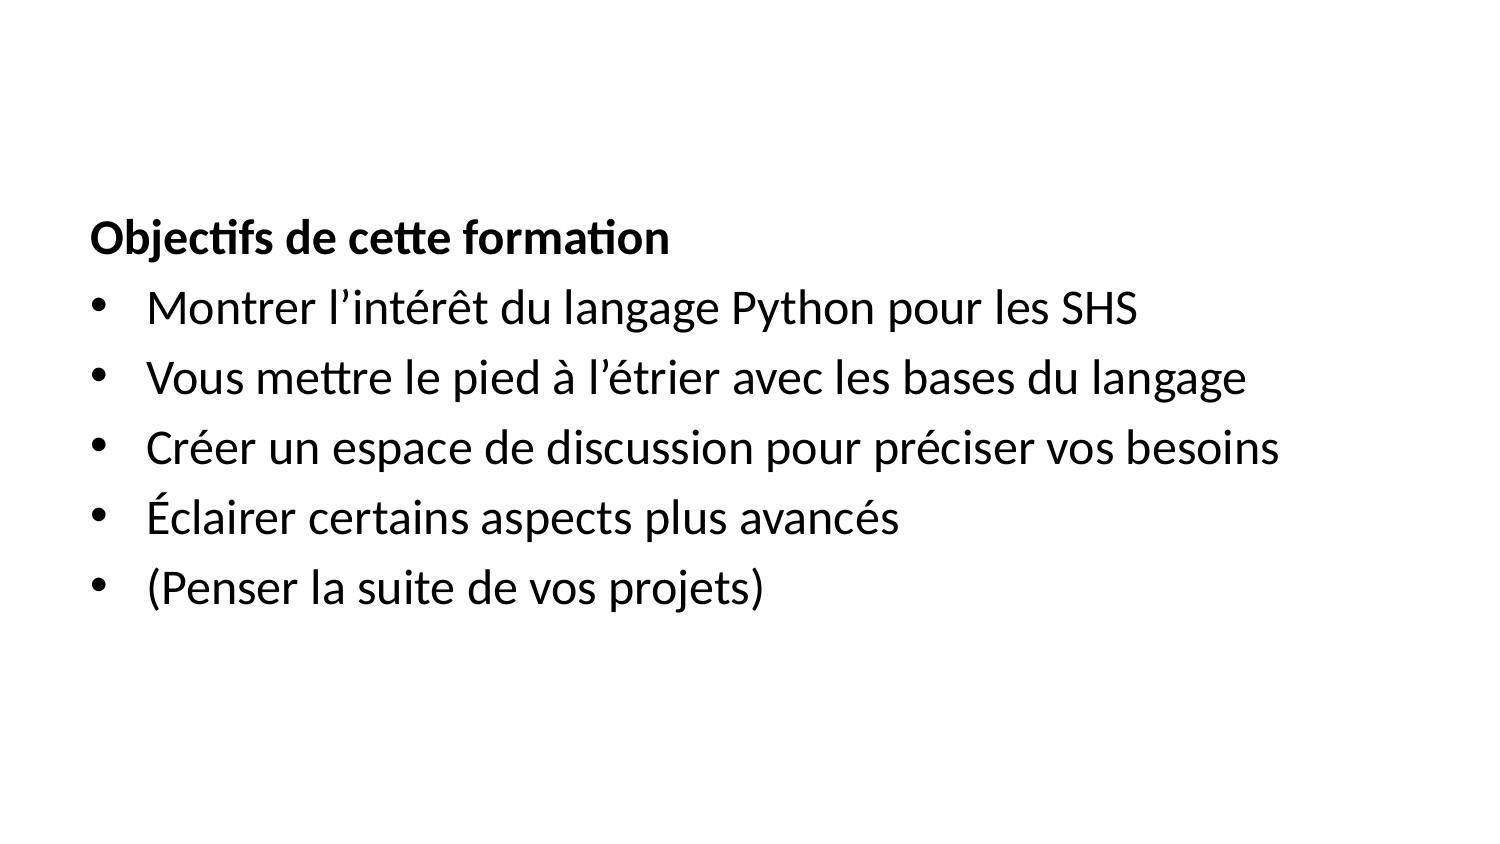

Objectifs de cette formation
Montrer l’intérêt du langage Python pour les SHS
Vous mettre le pied à l’étrier avec les bases du langage
Créer un espace de discussion pour préciser vos besoins
Éclairer certains aspects plus avancés
(Penser la suite de vos projets)